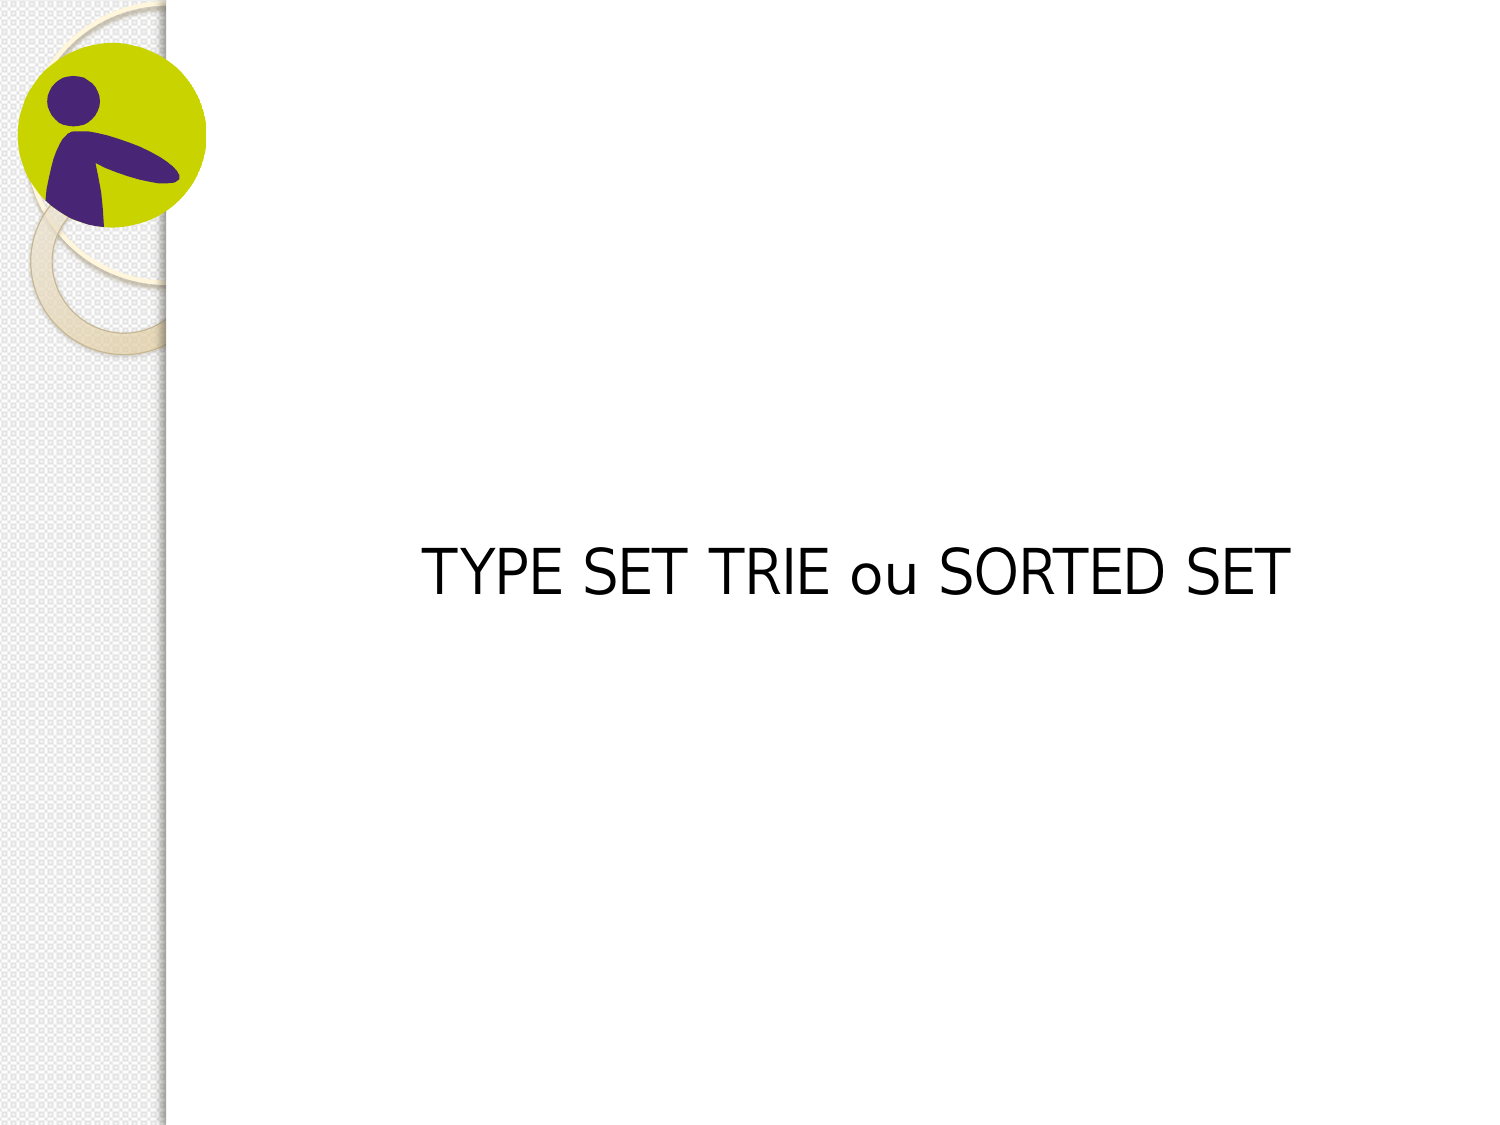

#

TYPE SET TRIE ou SORTED SET